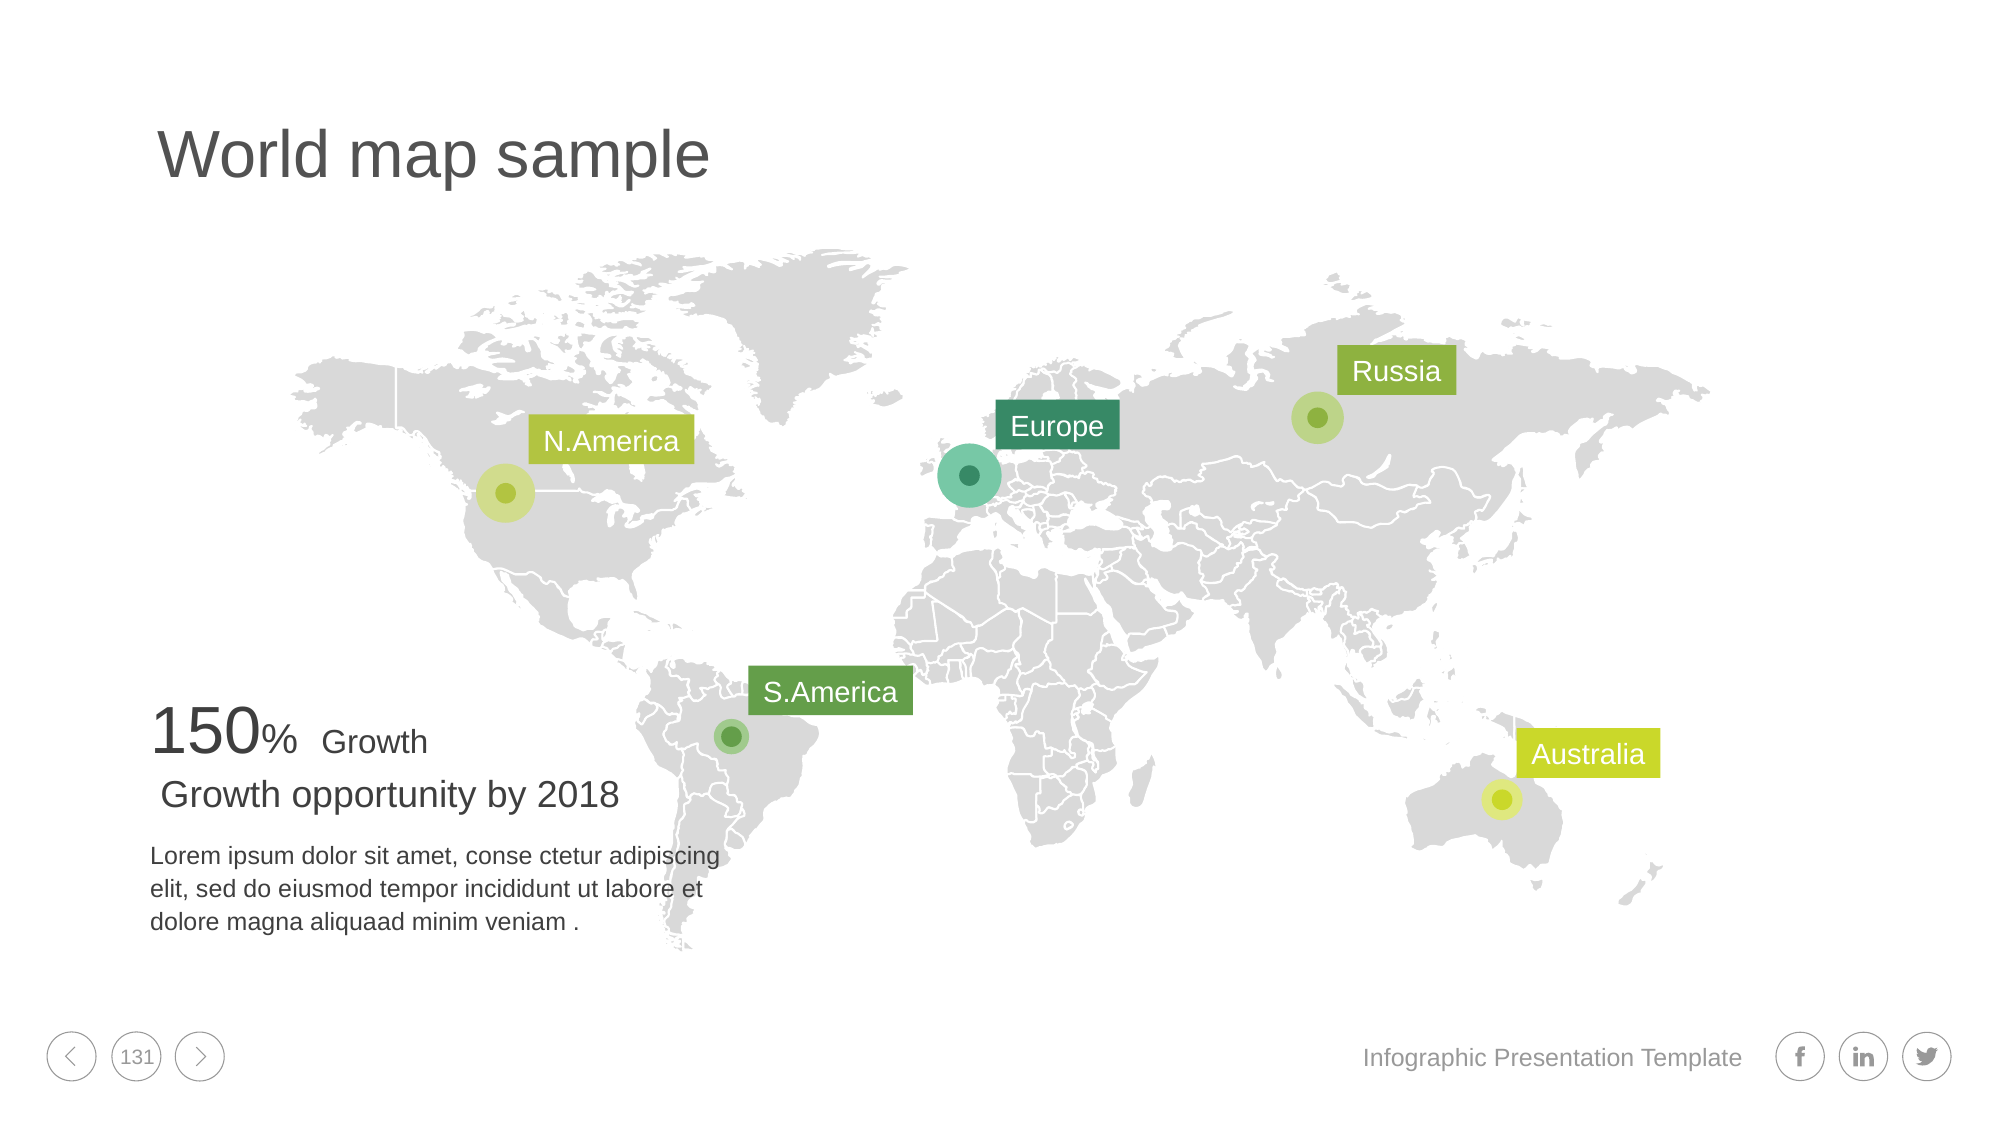

World map sample

Russia

Europe
N.America

S.America

Australia

150% Growth
Growth opportunity by 2018
Lorem ipsum dolor sit amet, conse ctetur adipiscing elit, sed do eiusmod tempor incididunt ut labore et dolore magna aliquaad minim veniam .
131